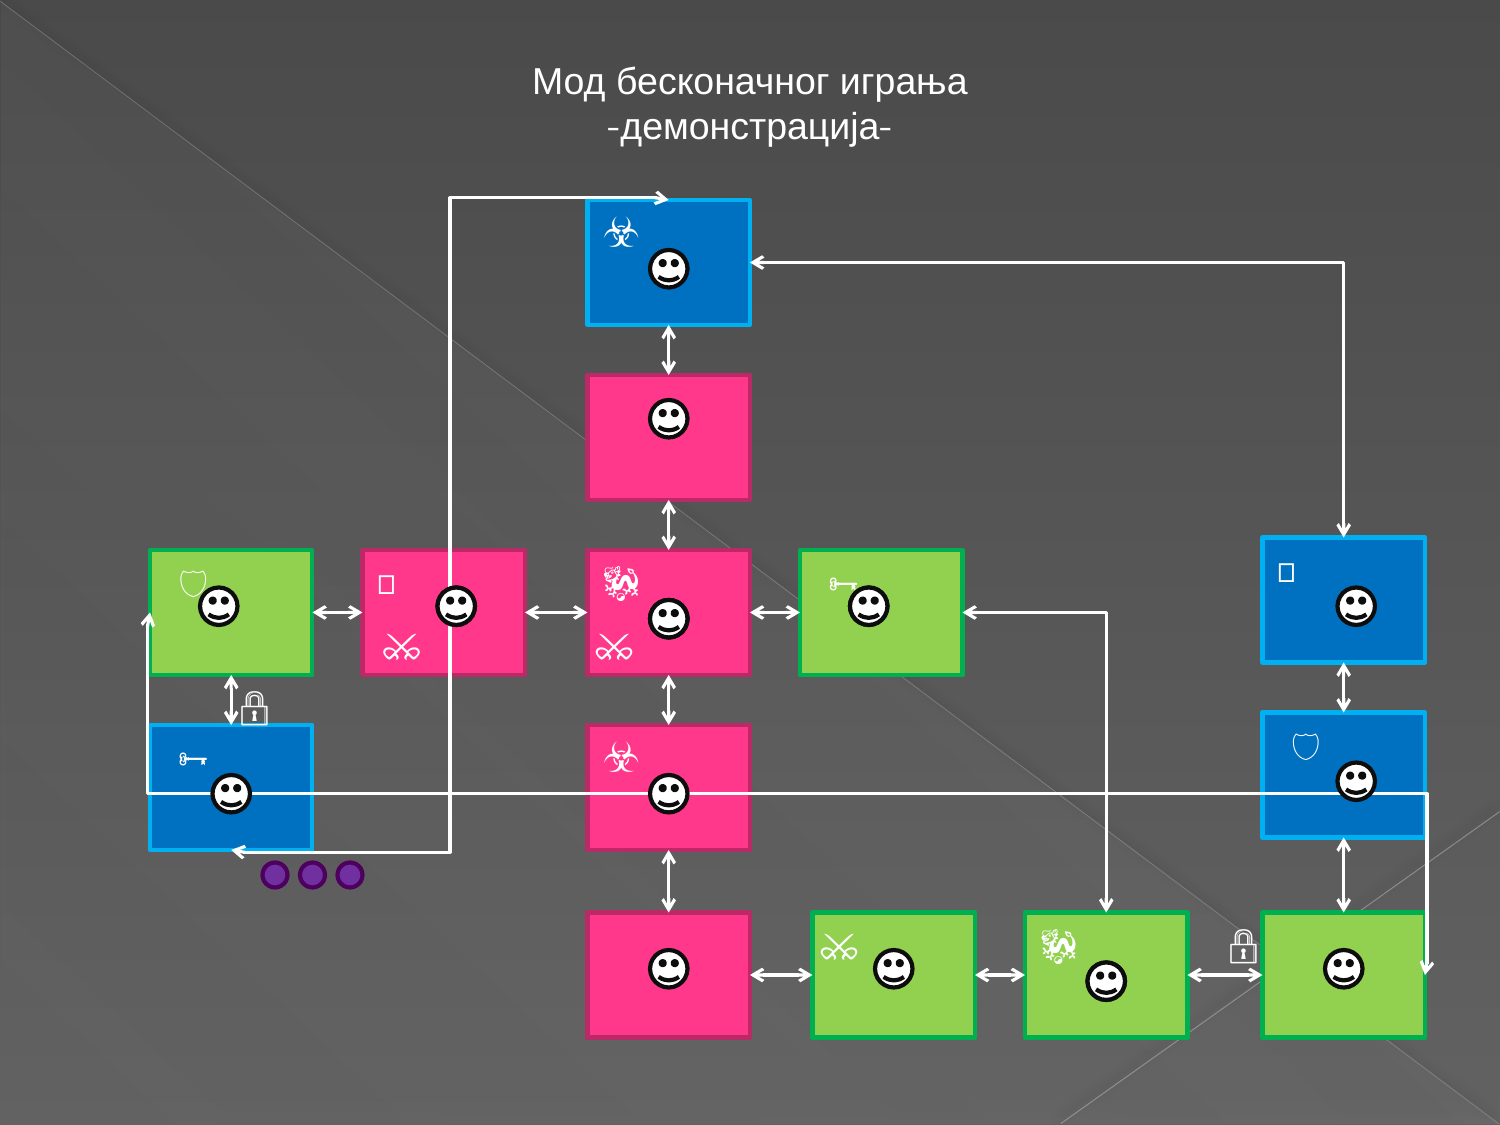

Мод бесконачног играња
-демонстрација-

☣

🧰

🛡

🧰

🐉

🗝

⚔
⚔
🔒

🛡

🗝

☣

⚔

🐉
🔒